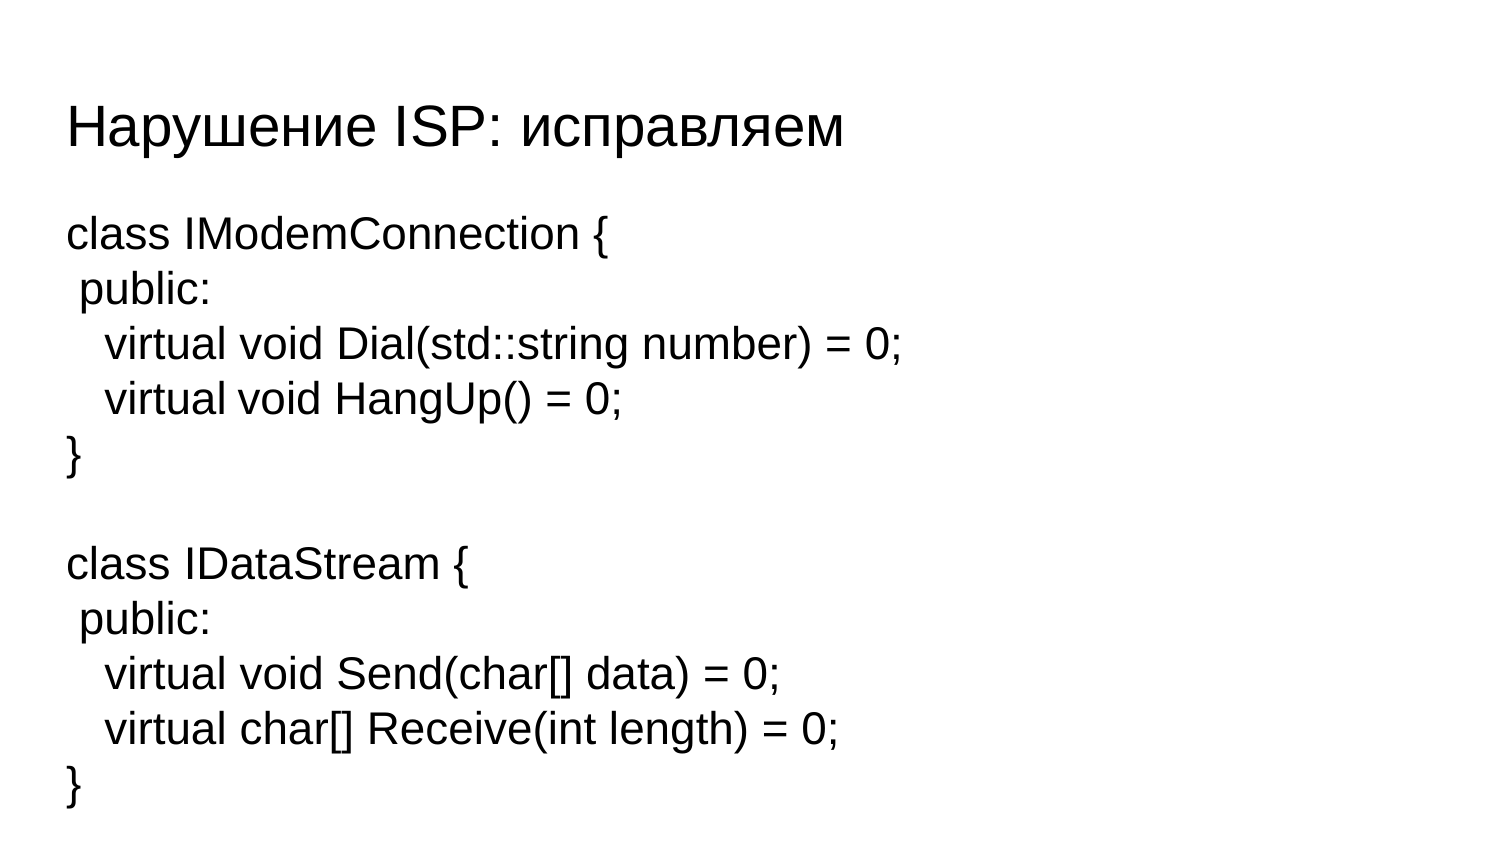

# Нарушение ISP: исправляем
class IModemConnection {
 public:
   virtual void Dial(std::string number) = 0;
   virtual void HangUp() = 0;
}

class IDataStream {
 public:
   virtual void Send(char[] data) = 0;
   virtual char[] Receive(int length) = 0;
}